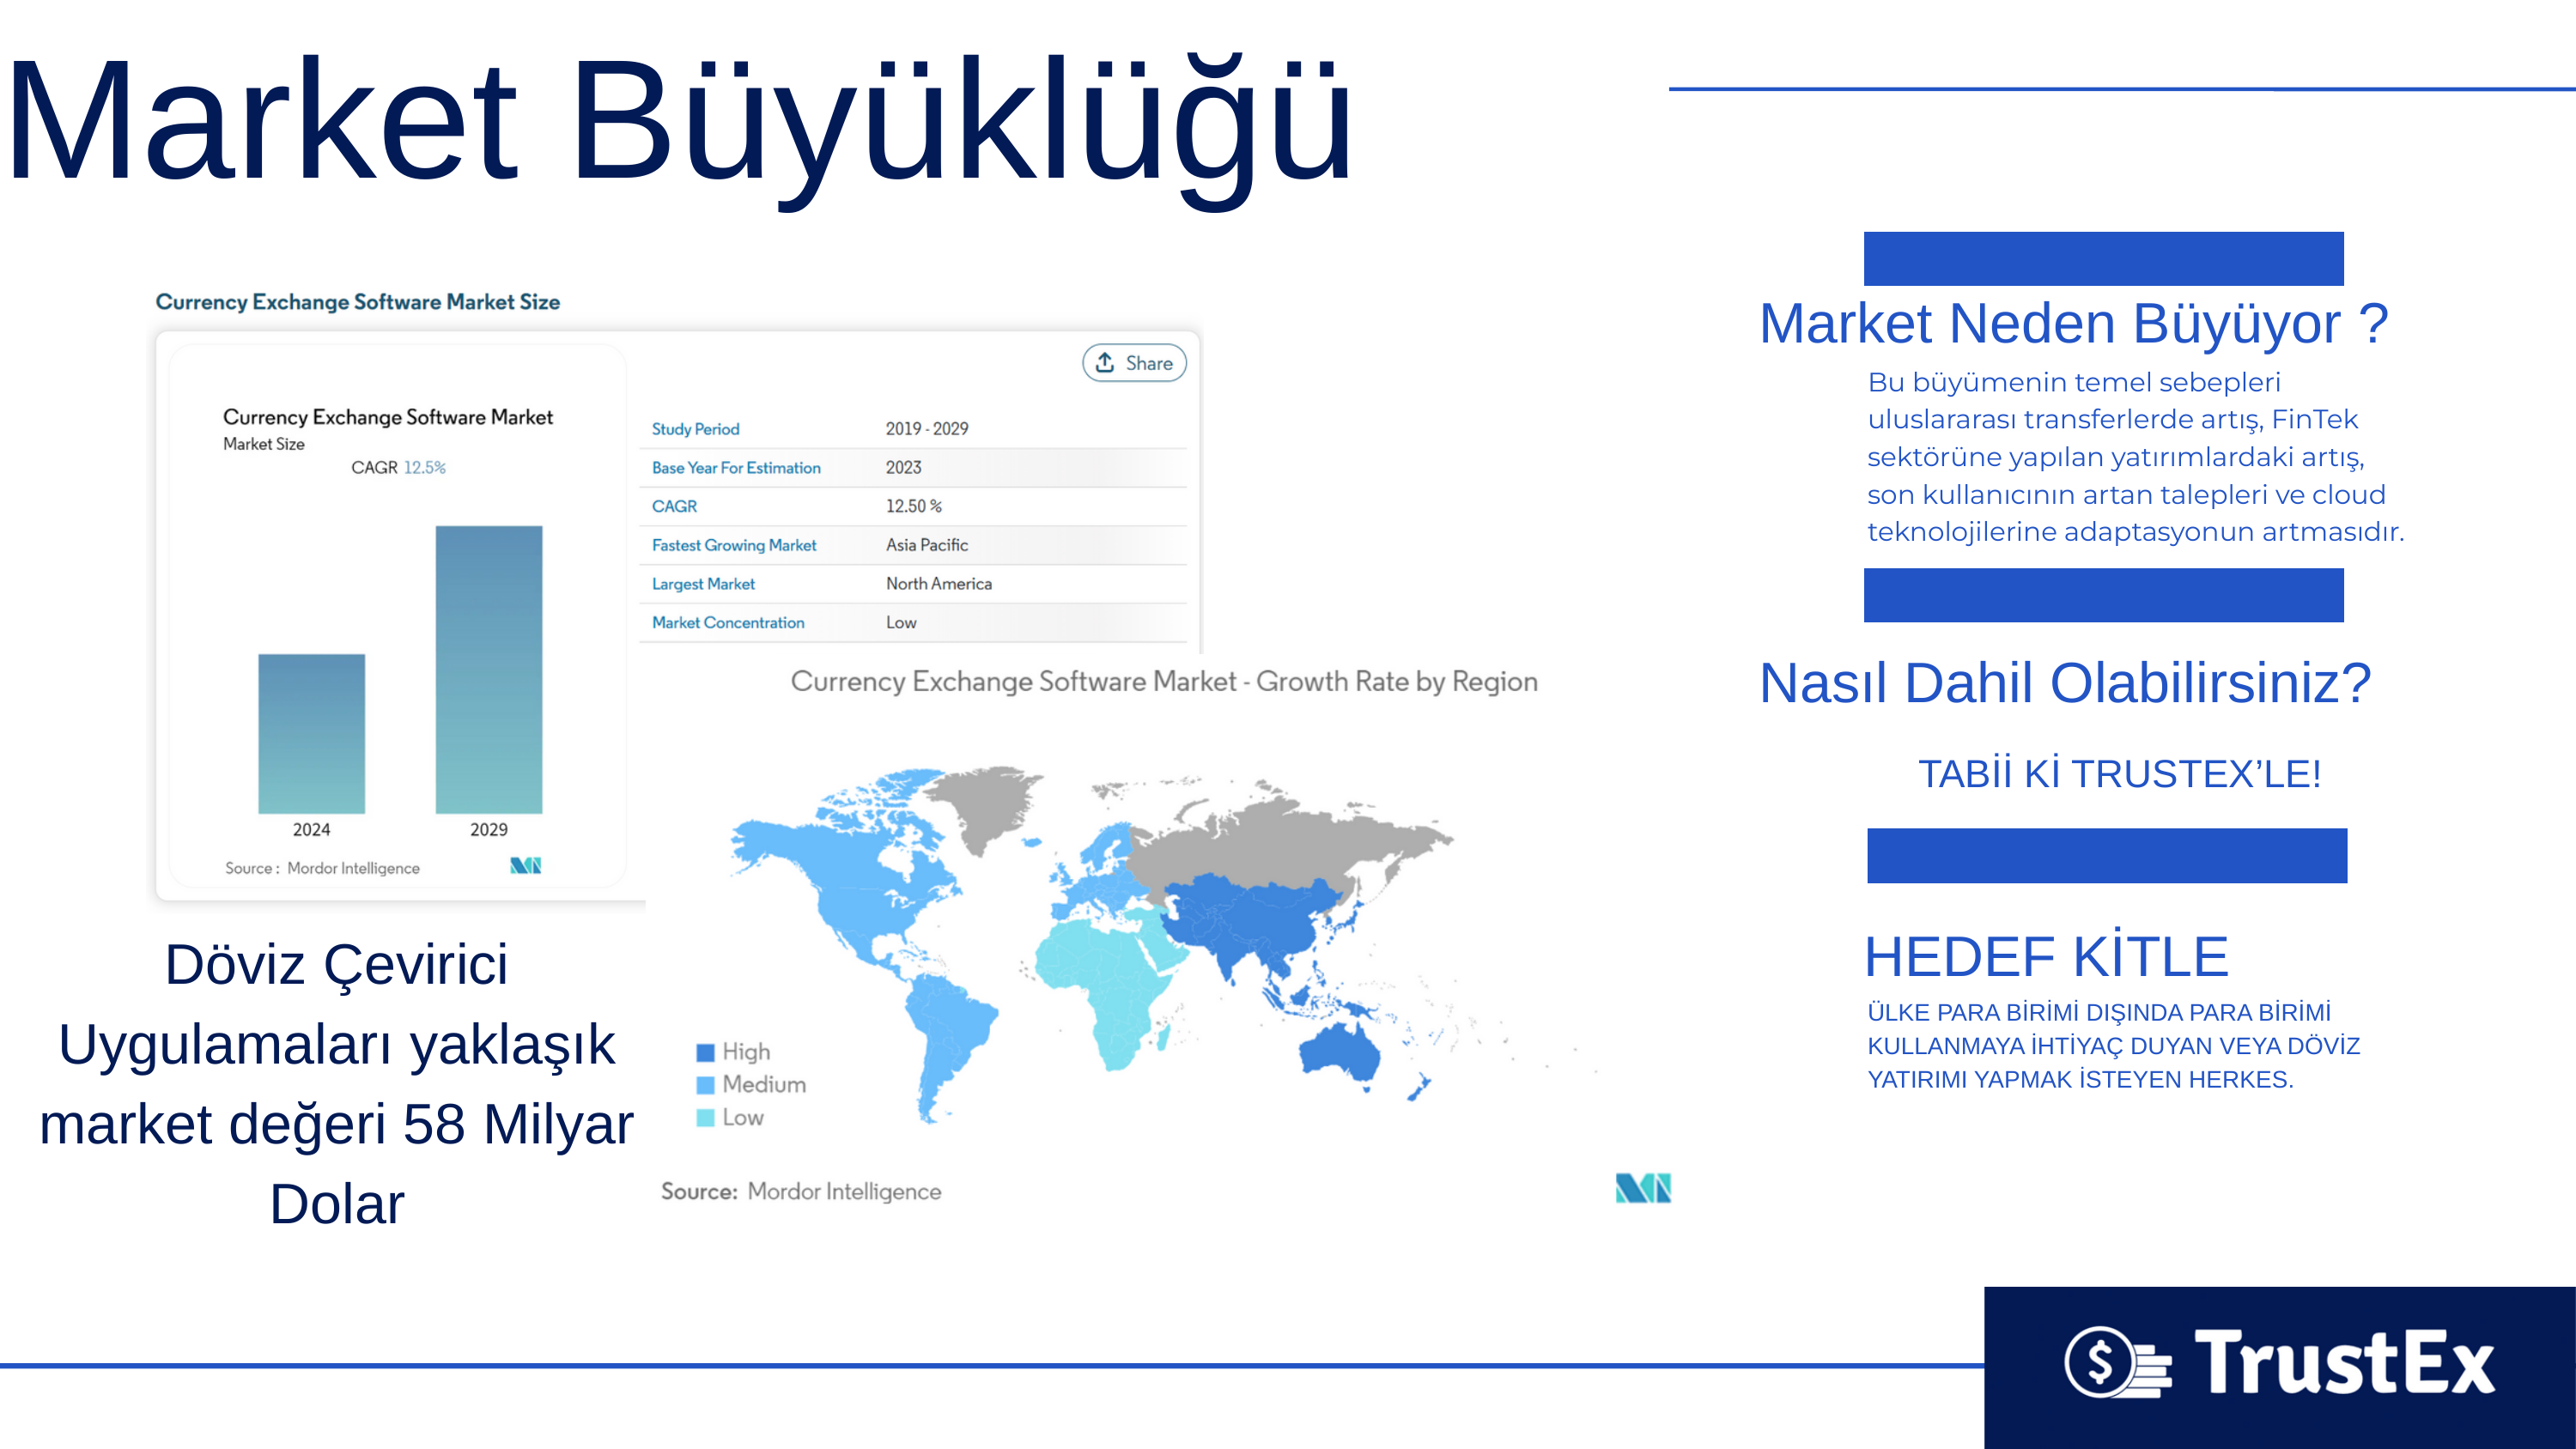

Market Büyüklüğü

Market Neden Büyüyor ?

Bu büyümenin temel sebepleri uluslararası transferlerde artış, FinTek sektörüne yapılan yatırımlardaki artış, son kullanıcının artan talepleri ve cloud teknolojilerine adaptasyonun artmasıdır.

Nasıl Dahil Olabilirsiniz?

TABİİ Kİ TRUSTEX’LE!

HEDEF KİTLE
Döviz Çevirici Uygulamaları yaklaşık market değeri 58 Milyar Dolar
ÜLKE PARA BİRİMİ DIŞINDA PARA BİRİMİ KULLANMAYA İHTİYAÇ DUYAN VEYA DÖVİZ YATIRIMI YAPMAK İSTEYEN HERKES.